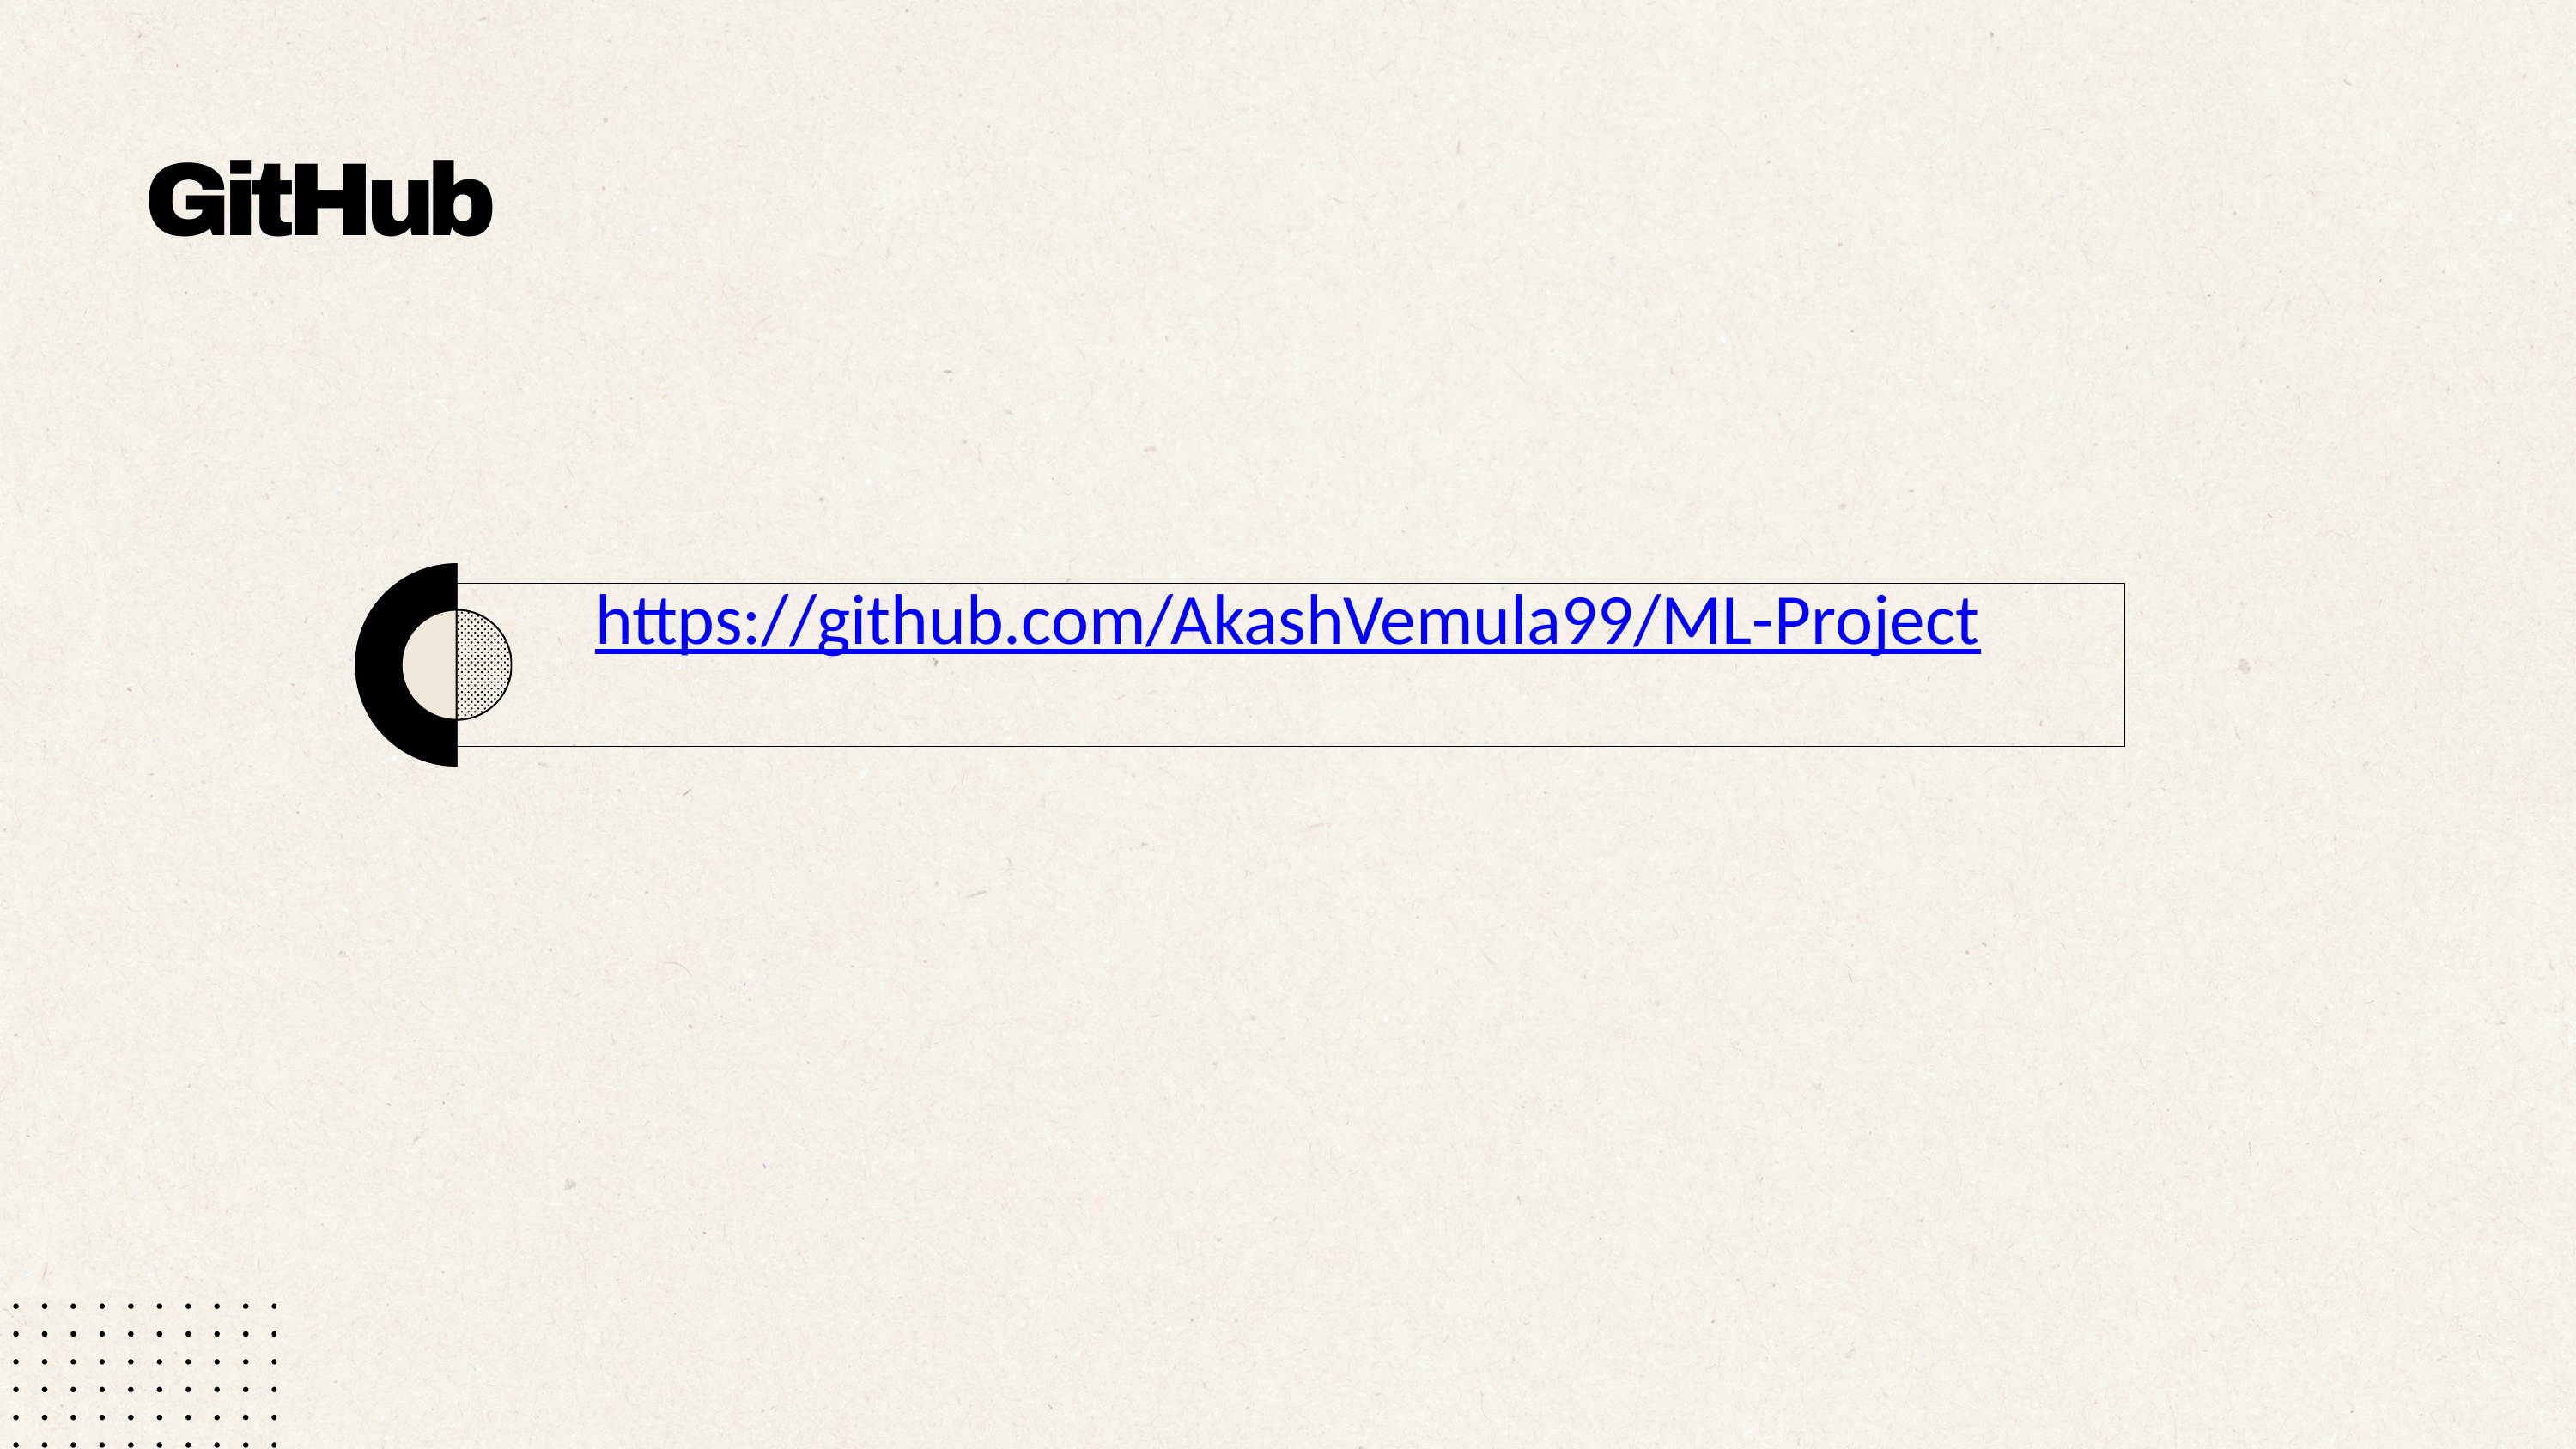

GitHub

| https://github.com/AkashVemula99/ML-Project |
| --- |